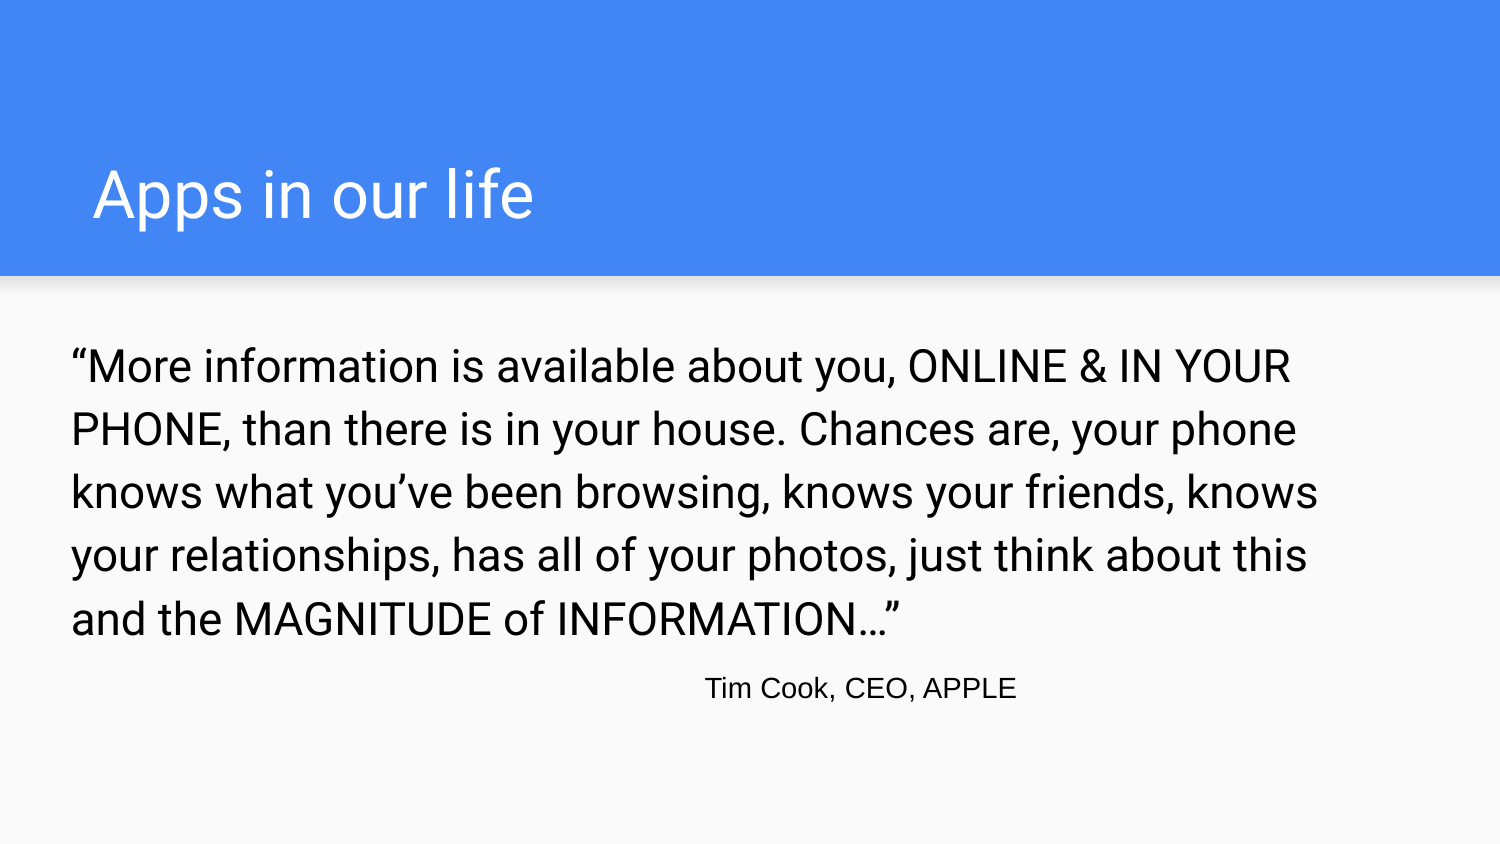

# Apps in our life
“More information is available about you, ONLINE & IN YOUR PHONE, than there is in your house. Chances are, your phone knows what you’ve been browsing, knows your friends, knows your relationships, has all of your photos, just think about this and the MAGNITUDE of INFORMATION…”
Tim Cook, CEO, APPLE